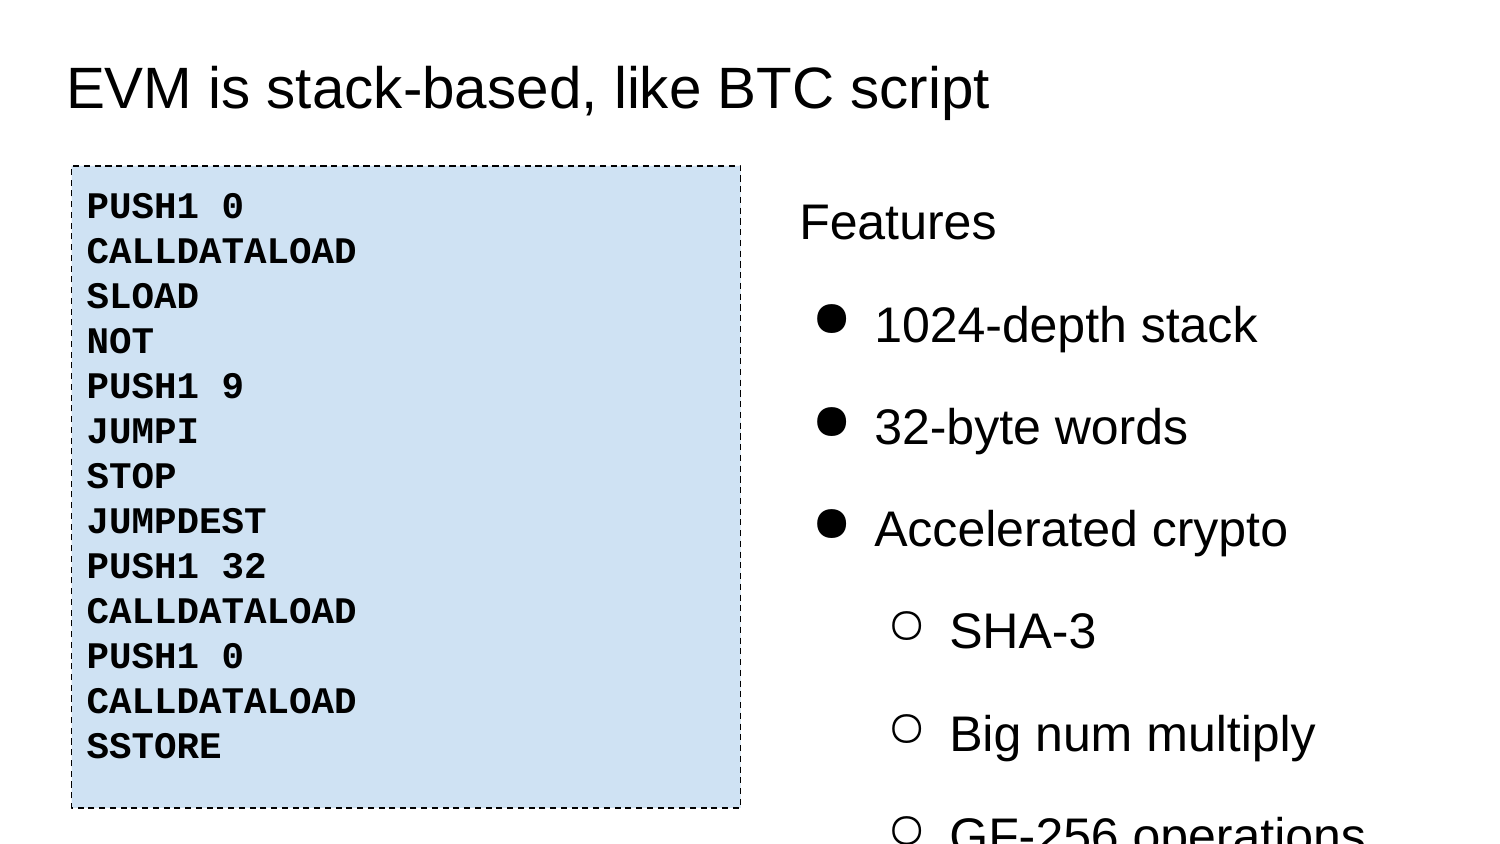

# EVM is stack-based, like BTC script
PUSH1 0
CALLDATALOAD
SLOAD
NOT
PUSH1 9
JUMPI
STOP
JUMPDEST
PUSH1 32
CALLDATALOAD
PUSH1 0
CALLDATALOAD
SSTORE

Features
1024-depth stack
32-byte words
Accelerated crypto
SHA-3
Big num multiply
GF-256 operations